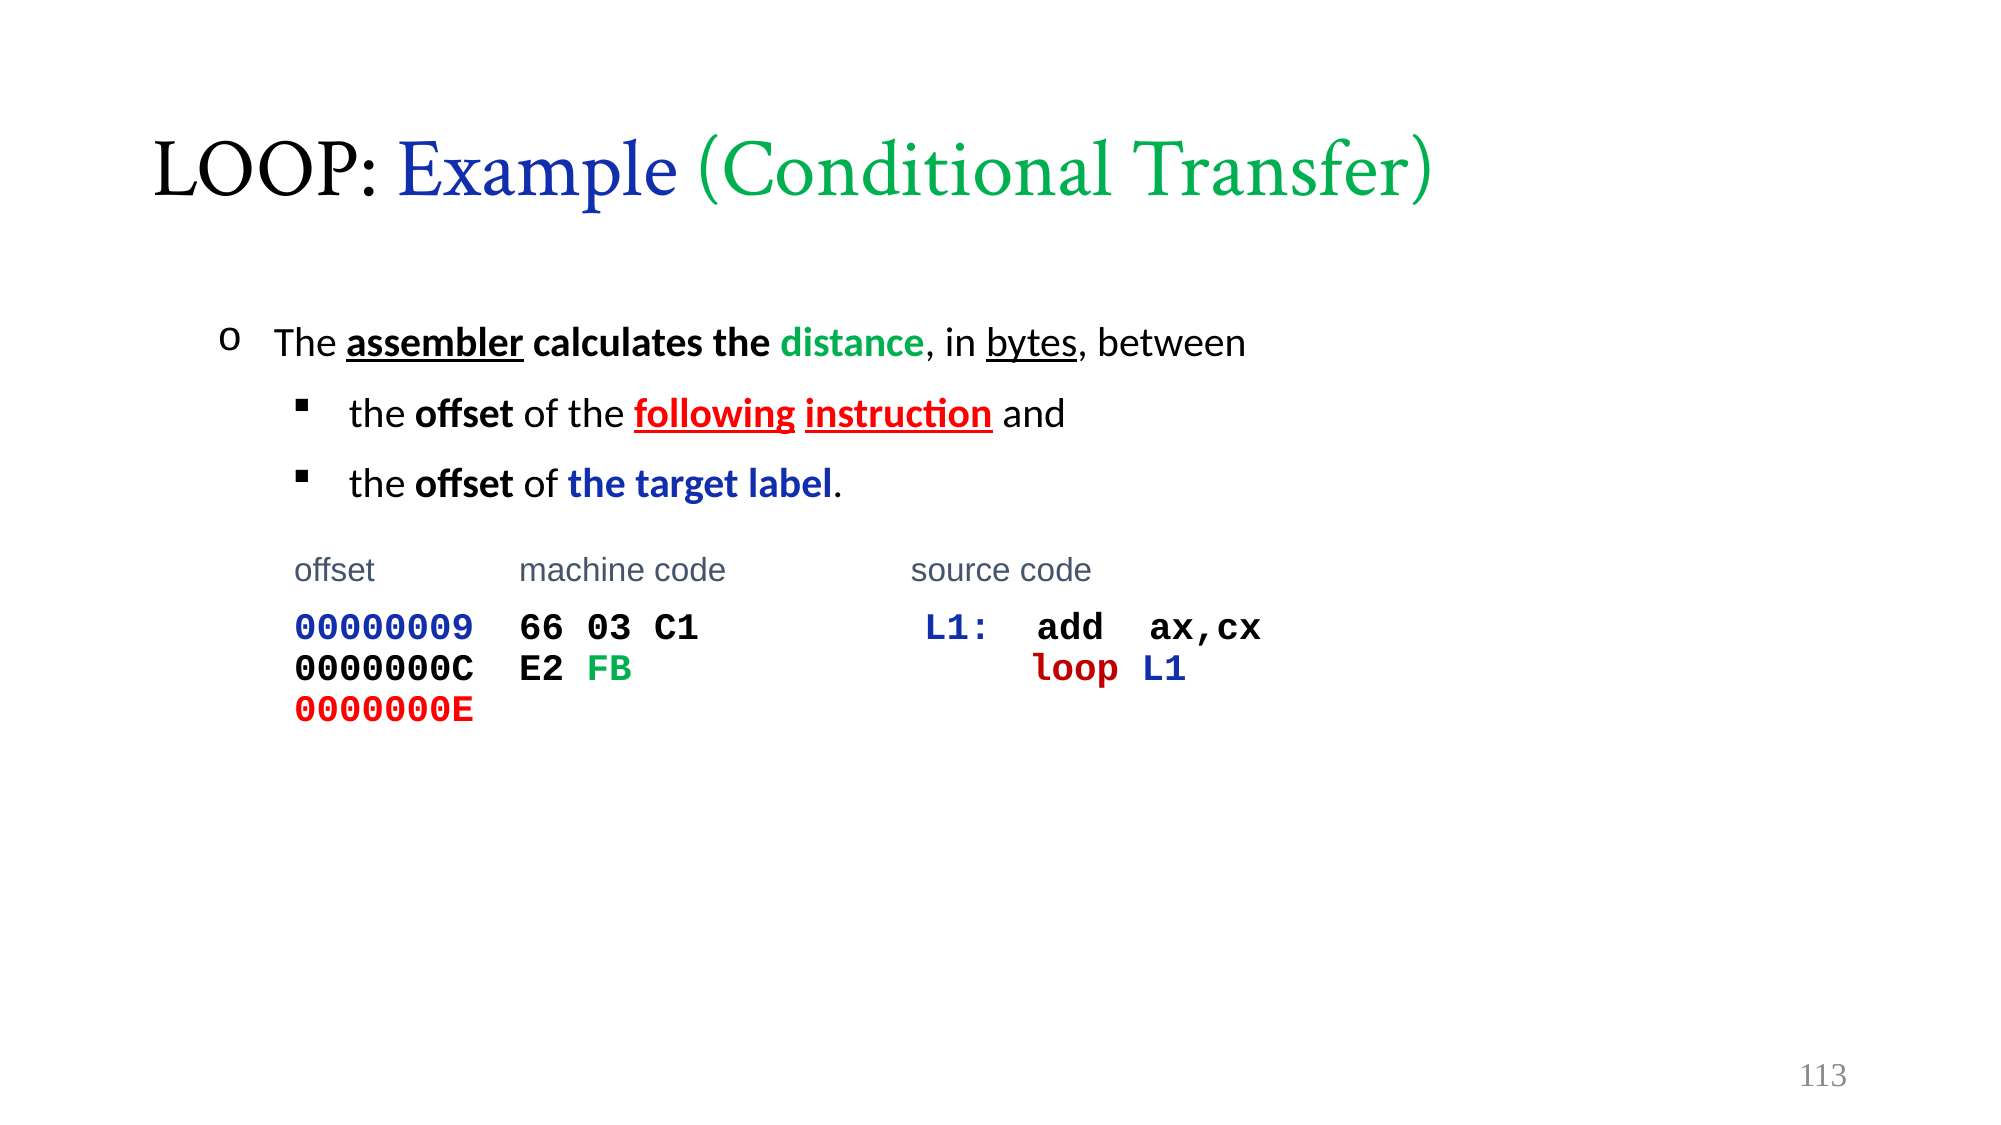

# LOOP: Example (Conditional Transfer)
The assembler calculates the distance, in bytes, between
the offset of the following instruction and
the offset of the target label.

offset	machine code                    source code
00000009  66 03 C1	        L1:  add  ax,cx
0000000C  E2 FB		      loop L1
0000000E
113